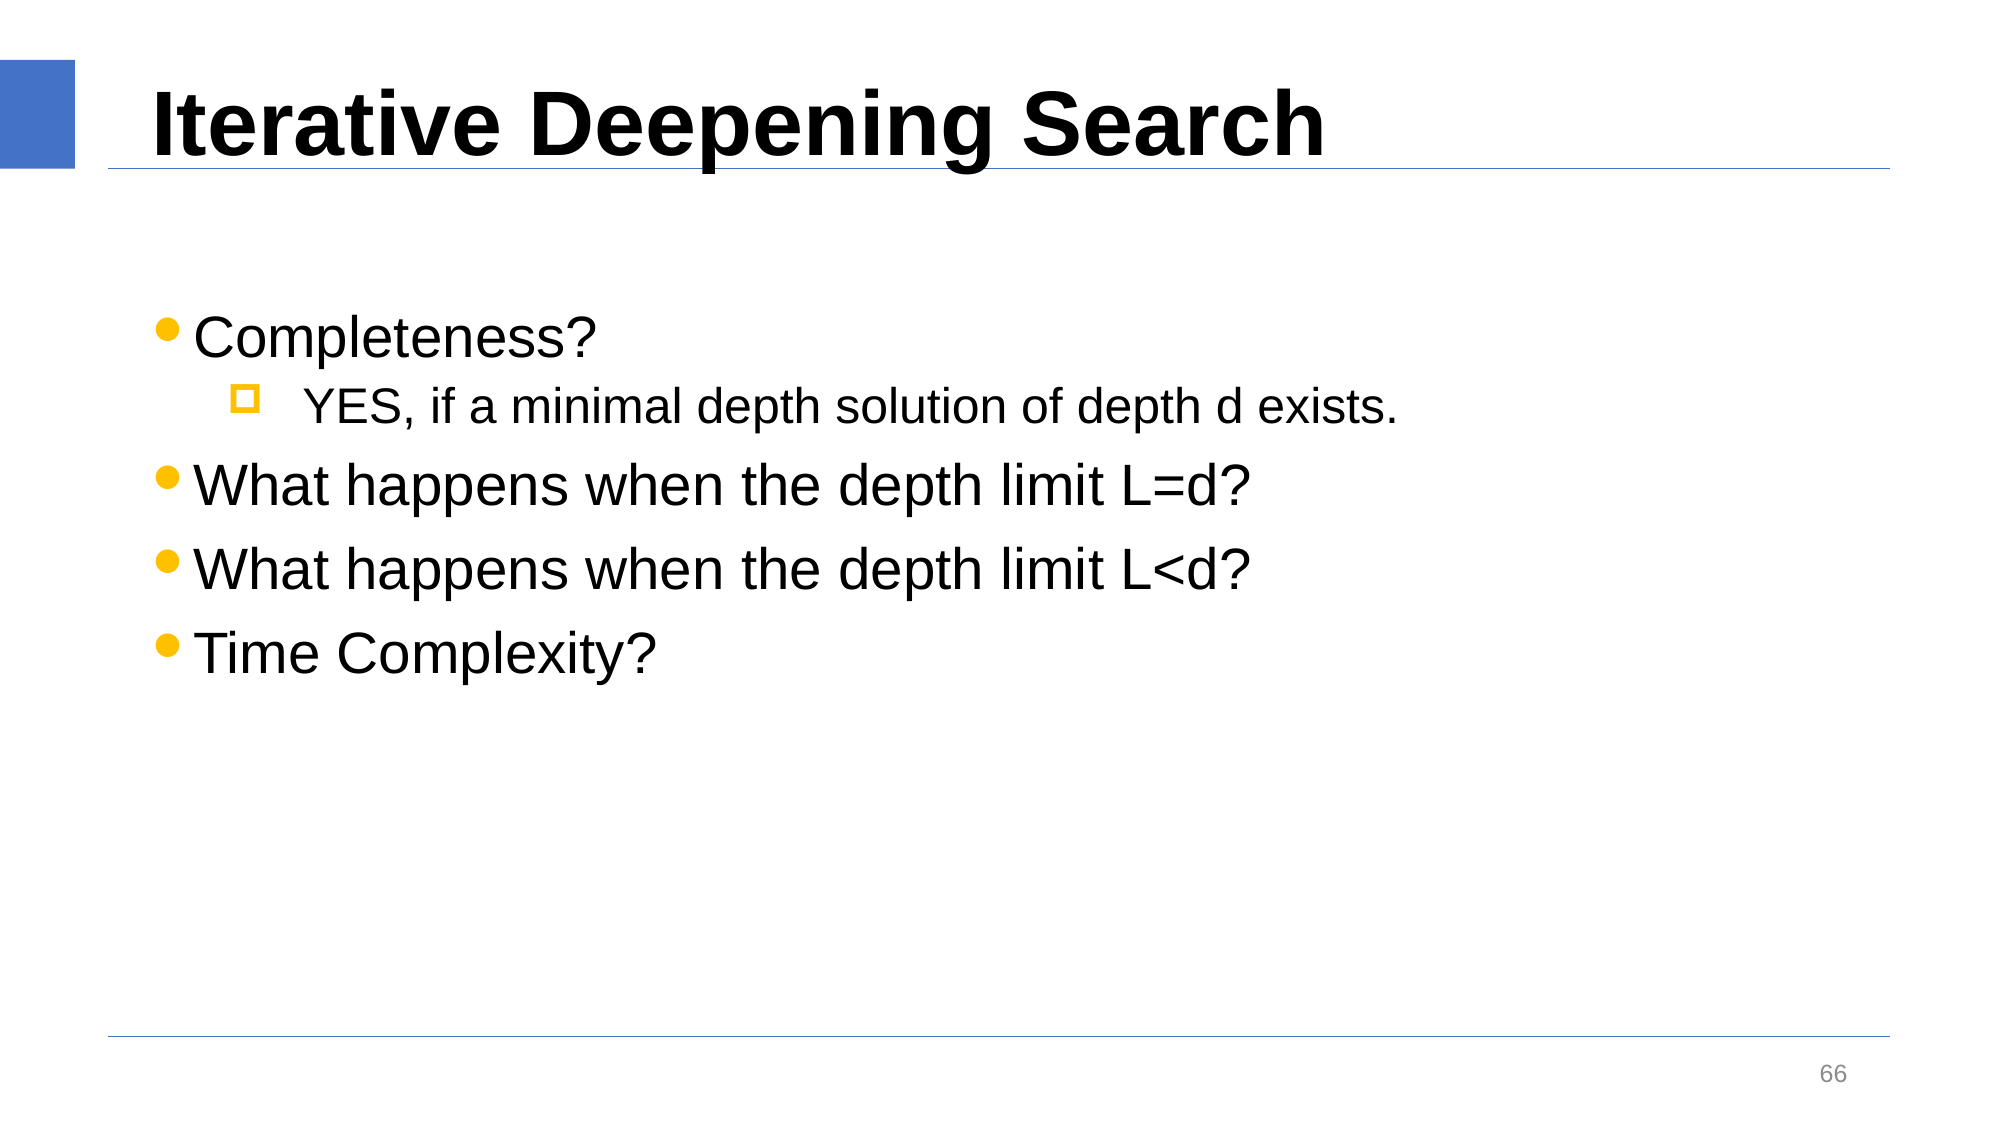

# Iterative Deepening Search
Completeness?
YES, if a minimal depth solution of depth d exists.
What happens when the depth limit L=d?
What happens when the depth limit L<d?
Time Complexity?

66